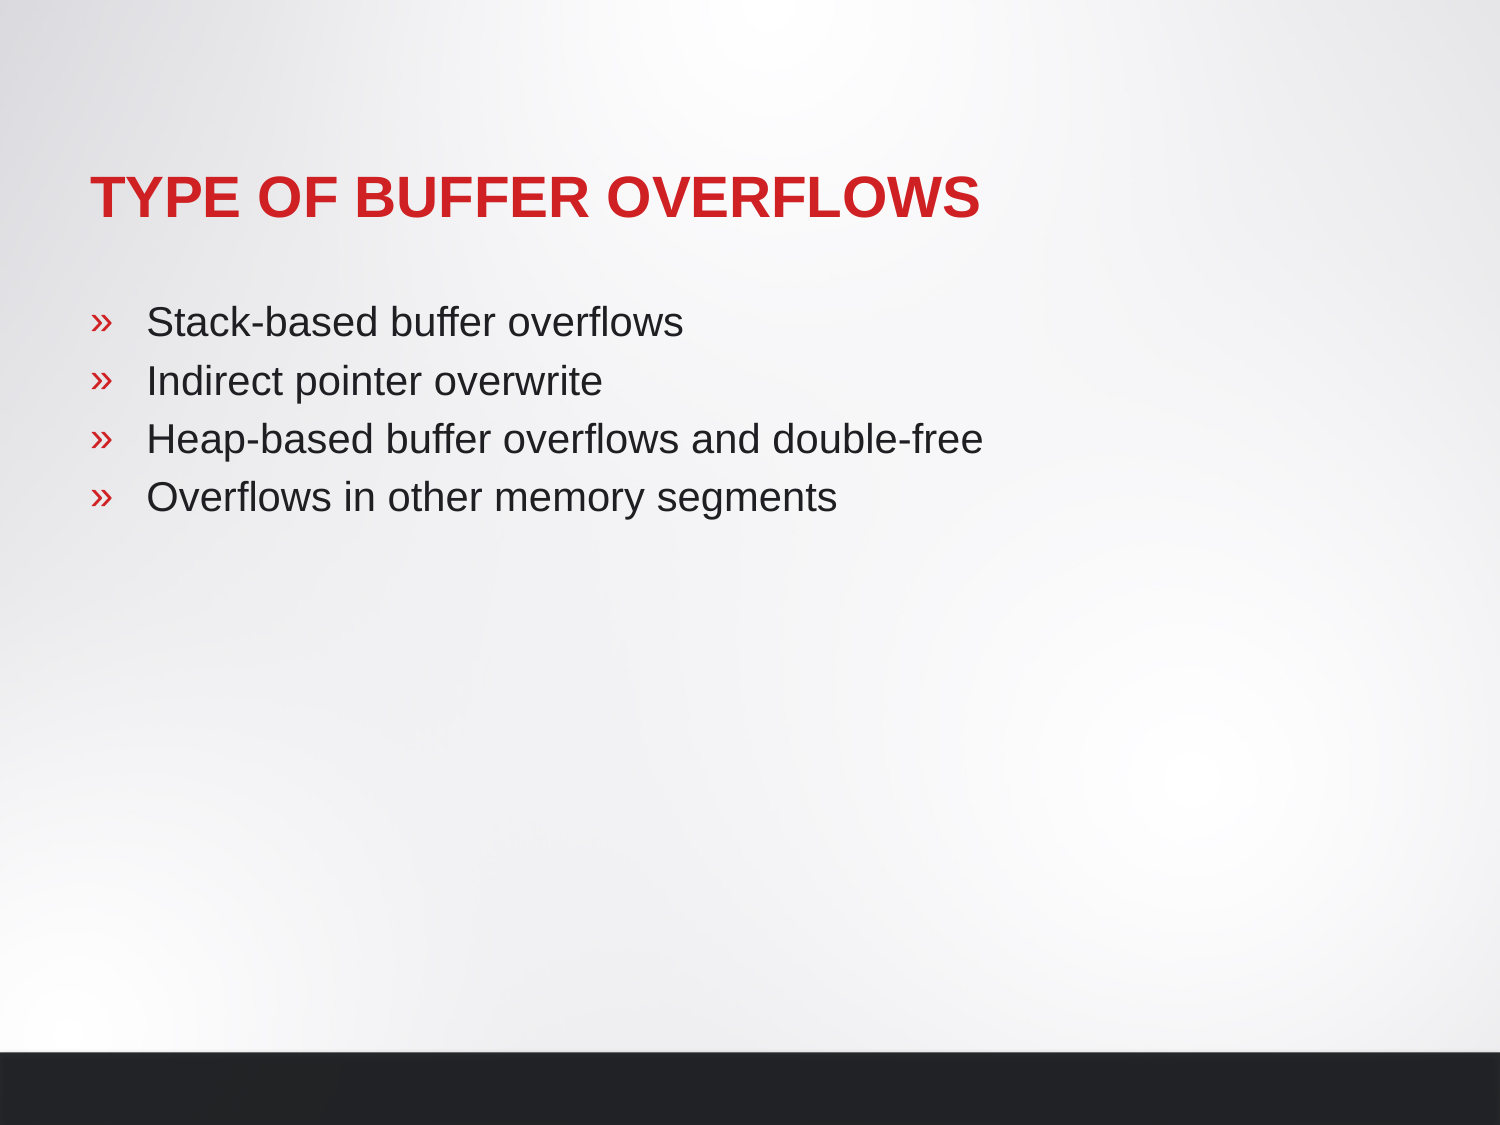

# Type of buffer overflows
Stack-based buffer overflows
Indirect pointer overwrite
Heap-based buffer overflows and double-free
Overflows in other memory segments